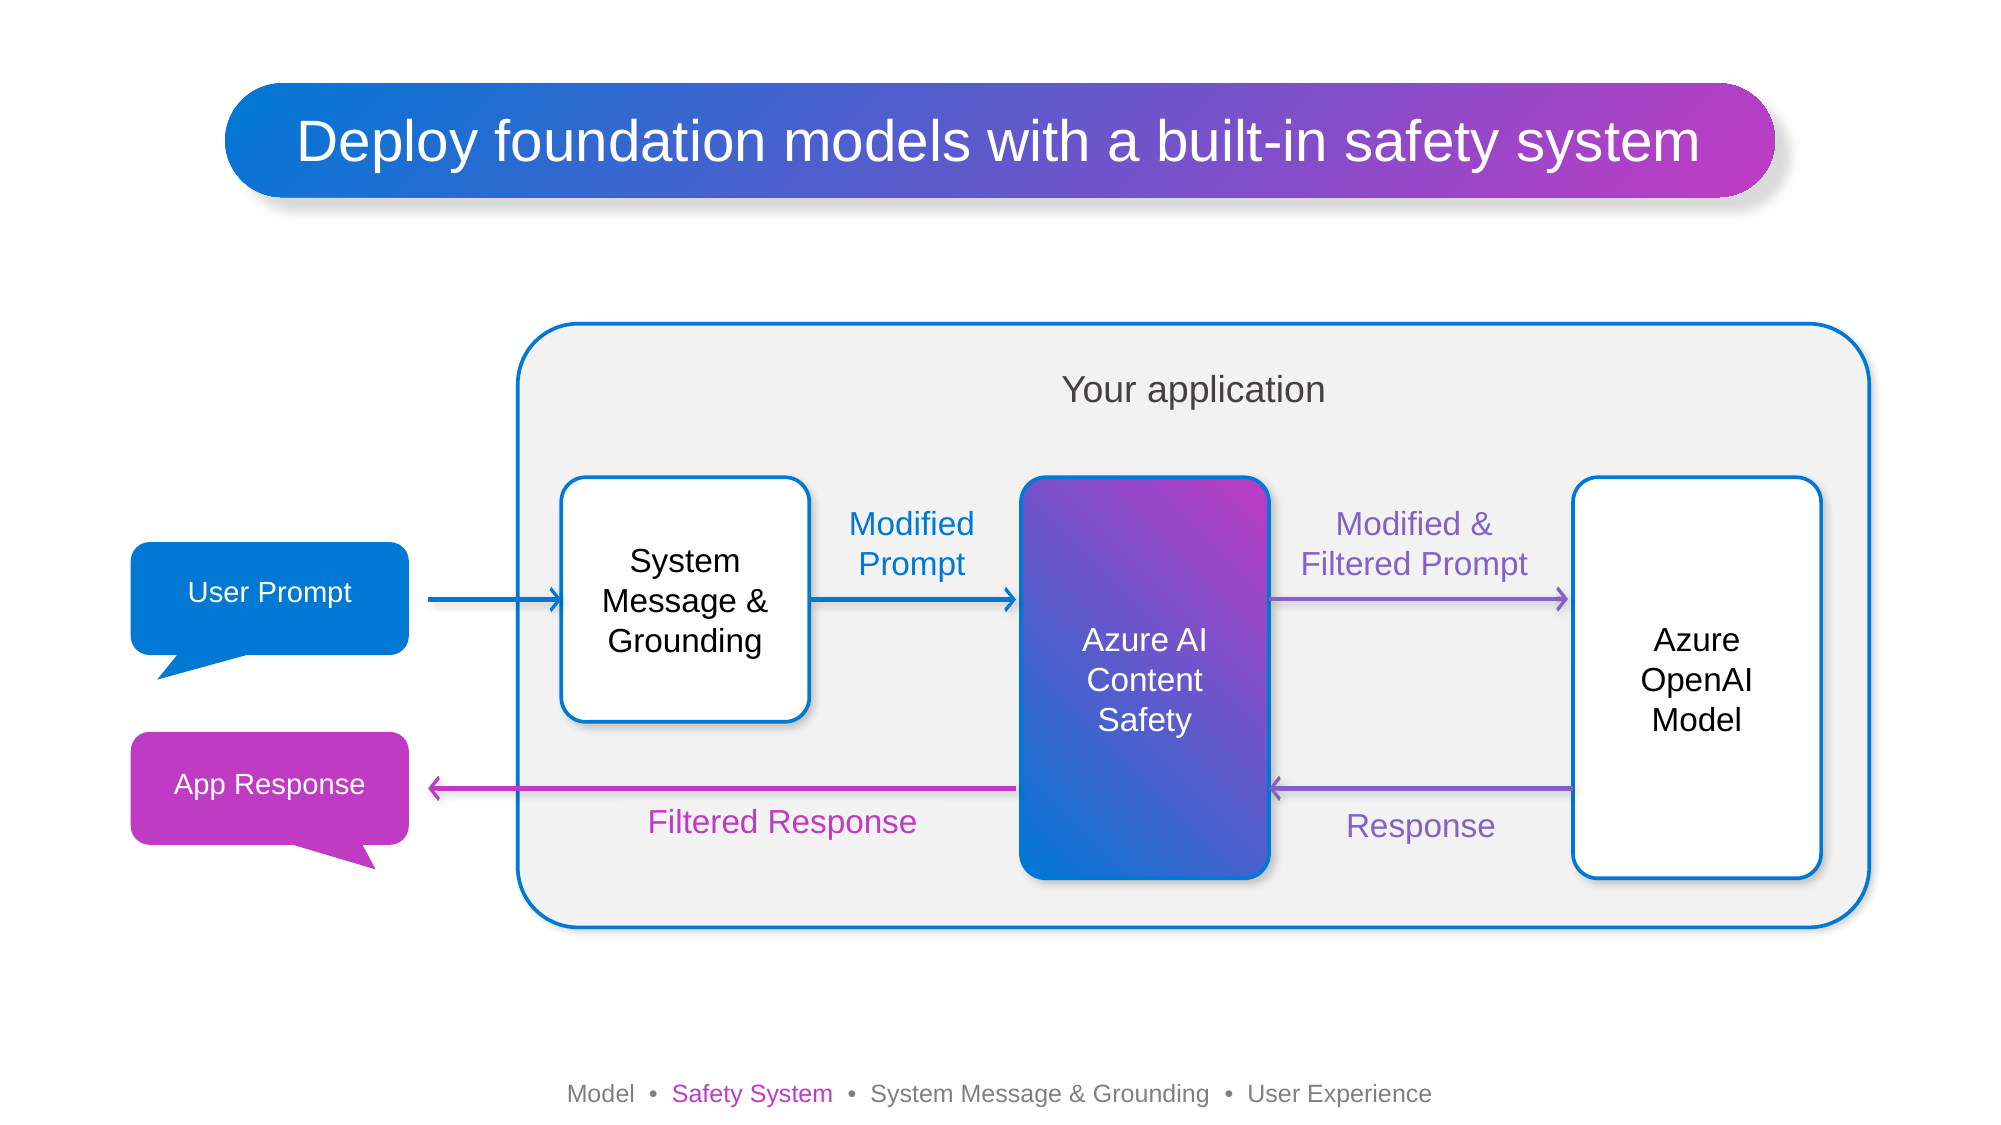

Deploy foundation models with a built-in safety system
Your application
System Message & Grounding
Azure AI Content Safety
Azure OpenAI Model
Modified & Filtered Prompt

User Prompt

App Response
Filtered Response
Modified Prompt
Response
Model  •  Safety System  •  System Message & Grounding  •  User Experience